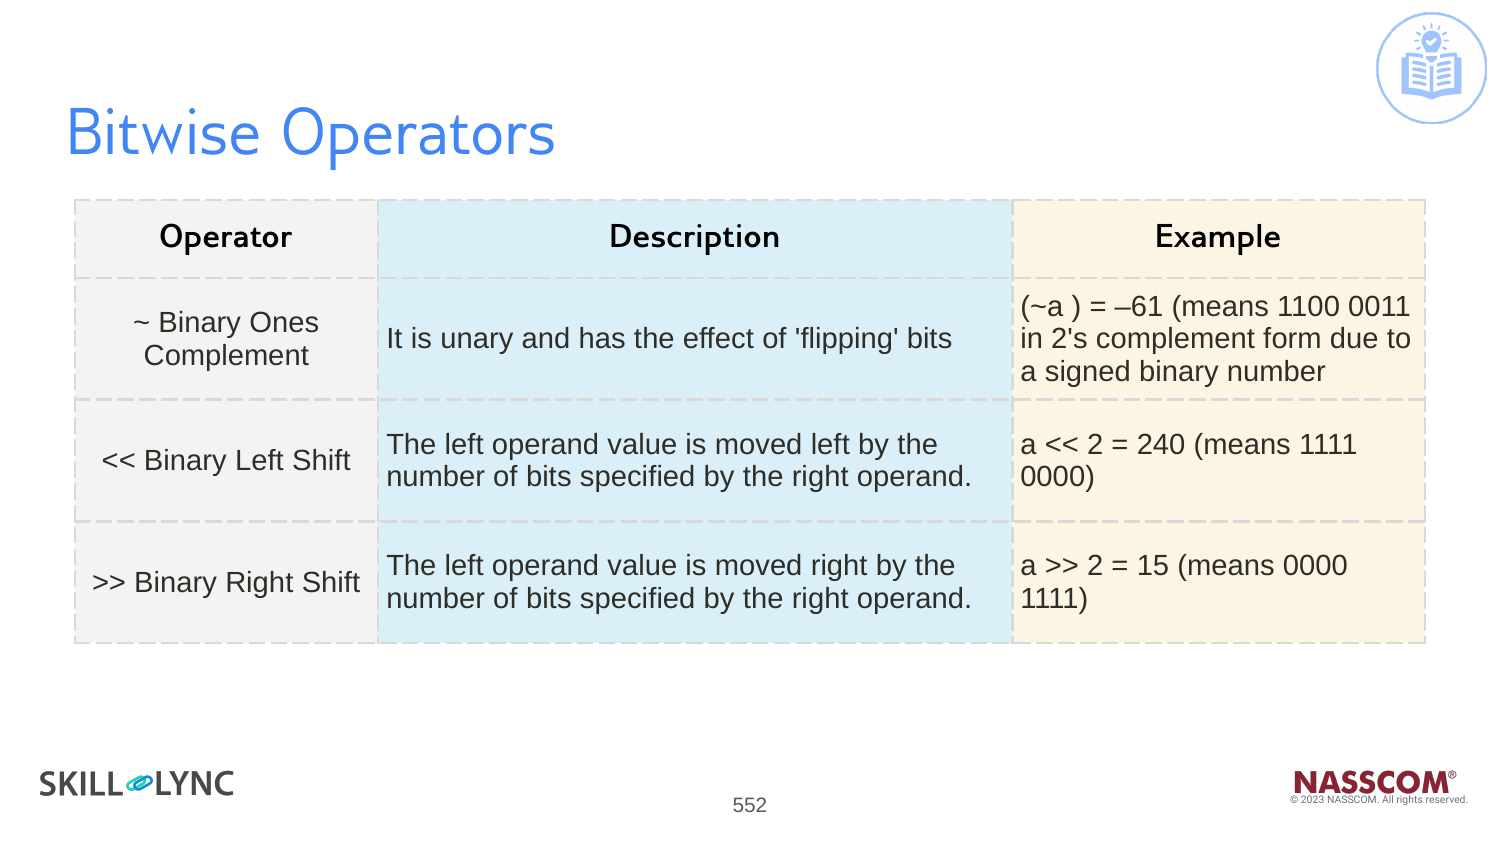

# Bitwise Operators
| Operator | Description | Example |
| --- | --- | --- |
| ~ Binary Ones Complement | It is unary and has the effect of 'flipping' bits | (~a ) = –61 (means 1100 0011 in 2's complement form due to a signed binary number |
| << Binary Left Shift | The left operand value is moved left by the number of bits specified by the right operand. | a << 2 = 240 (means 1111 0000) |
| >> Binary Right Shift | The left operand value is moved right by the number of bits specified by the right operand. | a >> 2 = 15 (means 0000 1111) |
552